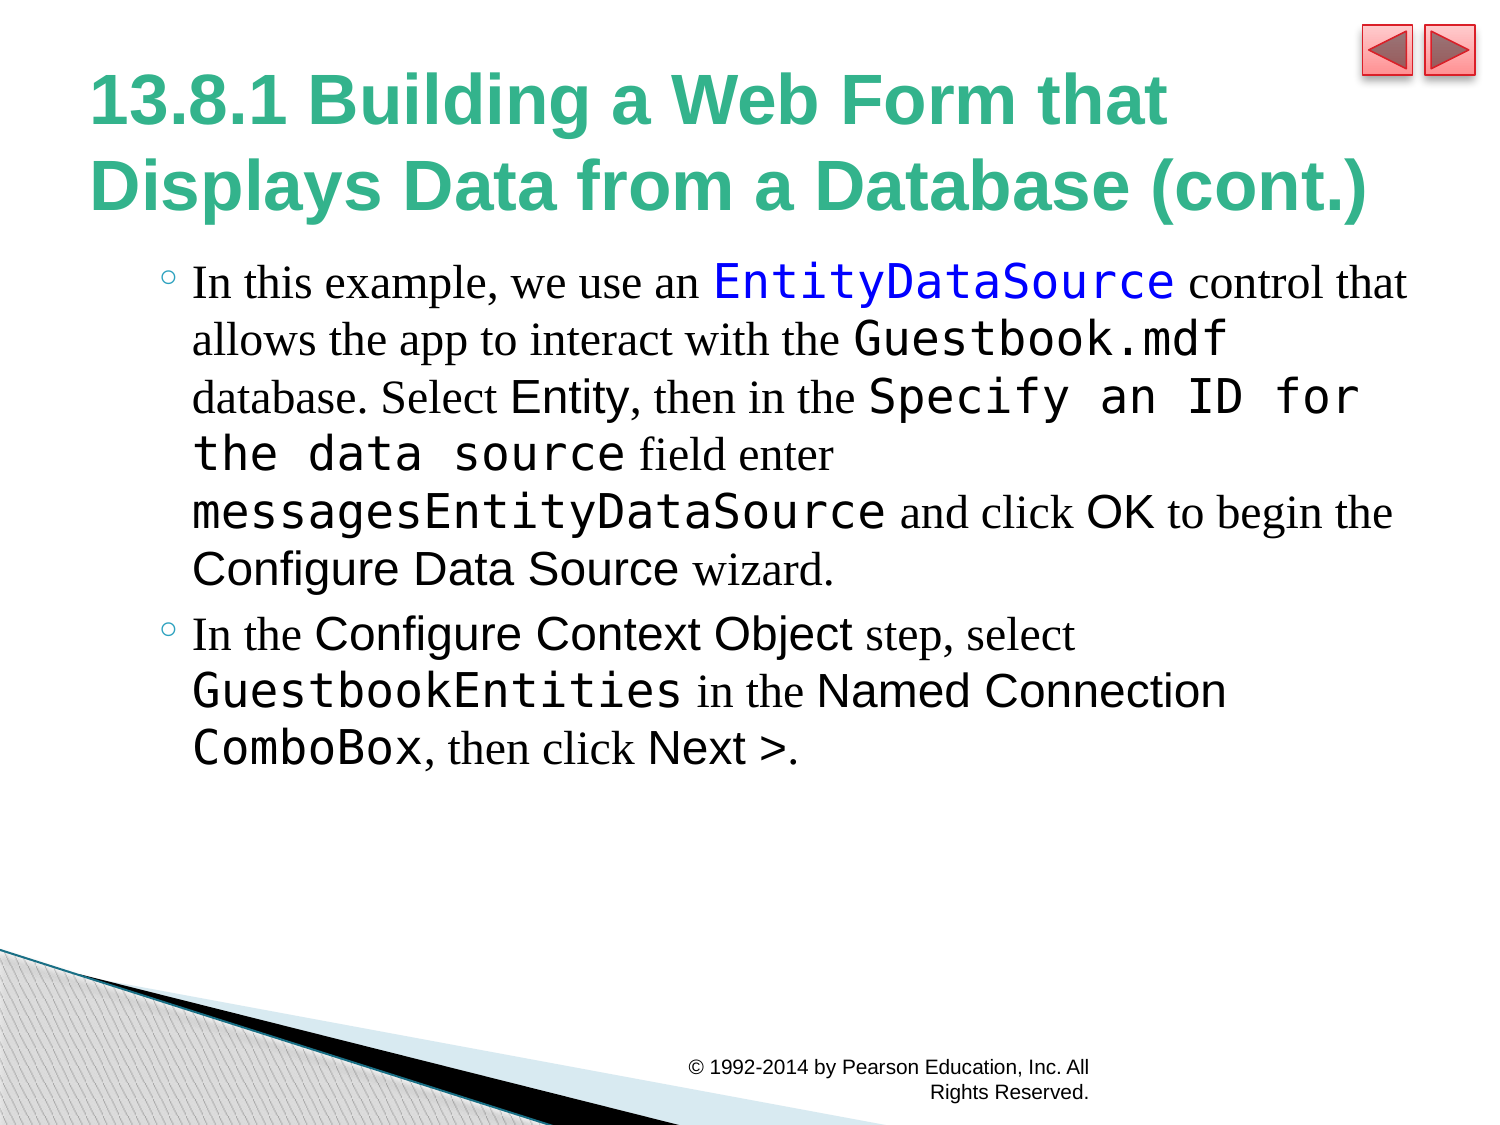

# 13.8.1 Building a Web Form that Displays Data from a Database (cont.)
In this example, we use an EntityDataSource control that allows the app to interact with the Guestbook.mdf database. Select Entity, then in the Specify an ID for the data source field enter messagesEntityDataSource and click OK to begin the Configure Data Source wizard.
In the Configure Context Object step, select GuestbookEntities in the Named Connection ComboBox, then click Next >.
© 1992-2014 by Pearson Education, Inc. All Rights Reserved.